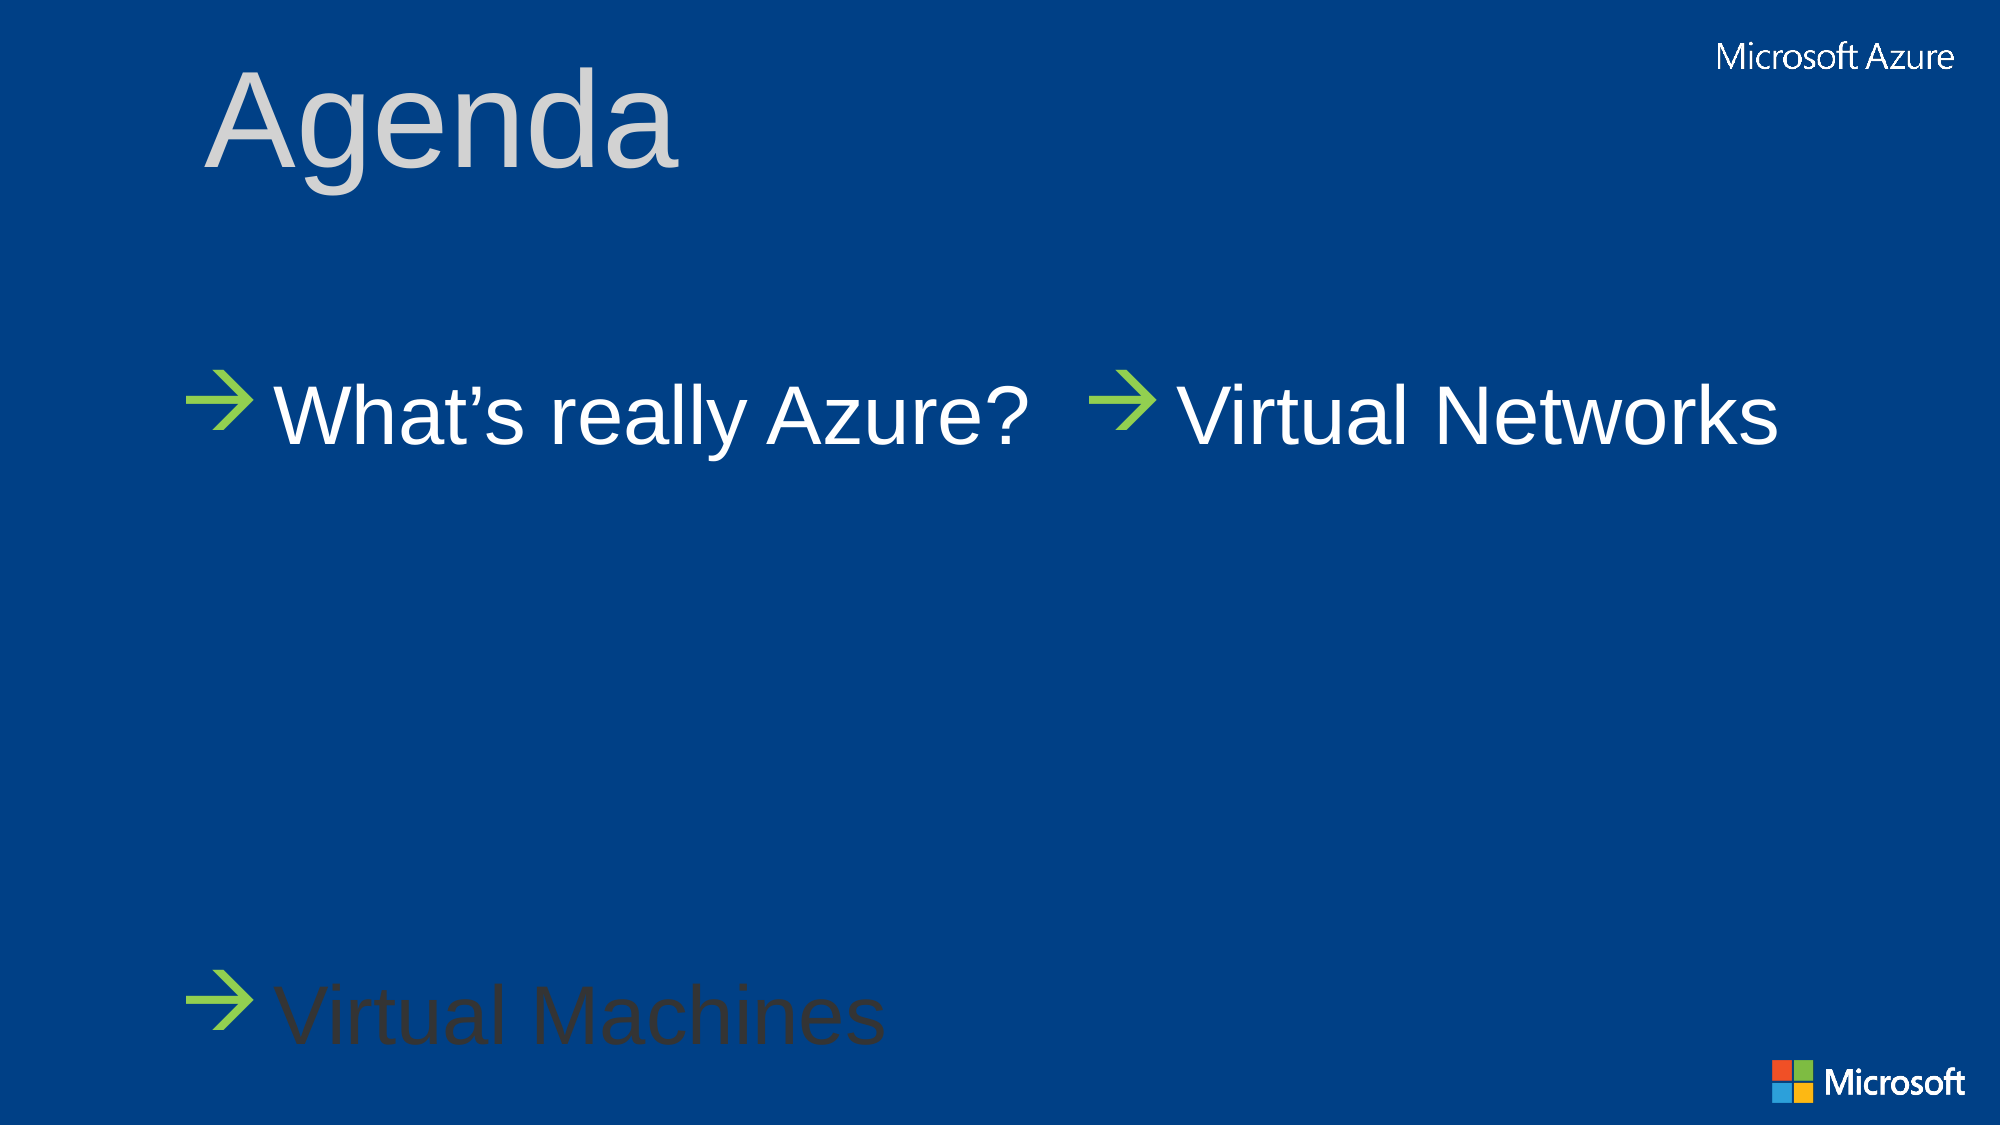

Agenda
What’s really Azure?

Virtual Machines
Virtual Networks